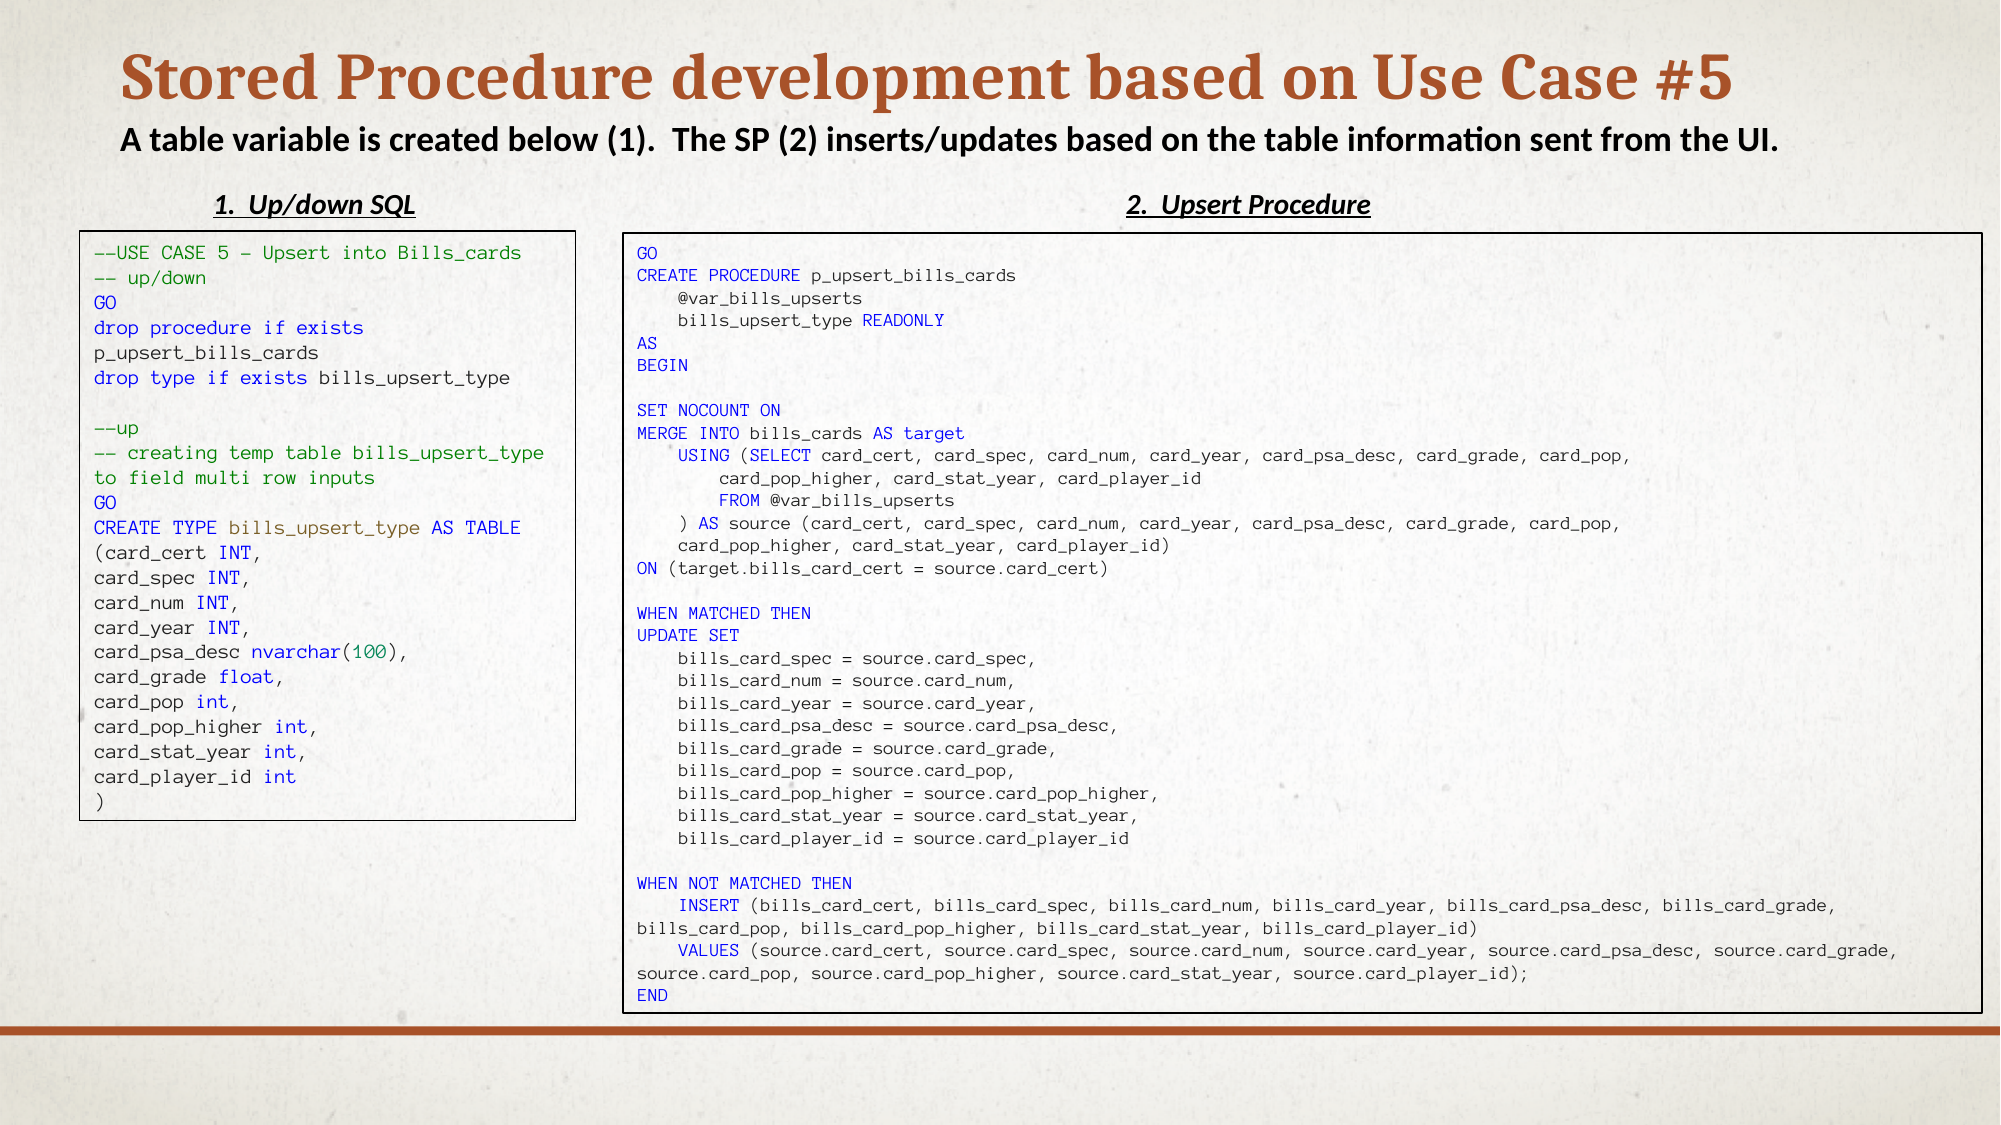

# Stored Procedure development based on Use Case #5
A table variable is created below (1).  The SP (2) inserts/updates based on the table information sent from the UI.
2.  Upsert Procedure
1.  Up/down SQL
--USE CASE 5 - Upsert into Bills_cards
-- up/down
GO
drop procedure if exists p_upsert_bills_cards
drop type if exists bills_upsert_type
--up
-- creating temp table bills_upsert_type to field multi row inputs
GO
CREATE TYPE bills_upsert_type AS TABLE
(card_cert INT,
card_spec INT,
card_num INT,
card_year INT,
card_psa_desc nvarchar(100),
card_grade float,
card_pop int,
card_pop_higher int,
card_stat_year int,
card_player_id int
)
GO
CREATE PROCEDURE p_upsert_bills_cards
    @var_bills_upserts
    bills_upsert_type READONLY
AS
BEGIN
SET NOCOUNT ON
MERGE INTO bills_cards AS target
    USING (SELECT card_cert, card_spec, card_num, card_year, card_psa_desc, card_grade, card_pop,
        card_pop_higher, card_stat_year, card_player_id
        FROM @var_bills_upserts
    ) AS source (card_cert, card_spec, card_num, card_year, card_psa_desc, card_grade, card_pop,
    card_pop_higher, card_stat_year, card_player_id)
ON (target.bills_card_cert = source.card_cert)
WHEN MATCHED THEN
UPDATE SET
    bills_card_spec = source.card_spec,
    bills_card_num = source.card_num,
    bills_card_year = source.card_year,
    bills_card_psa_desc = source.card_psa_desc,
    bills_card_grade = source.card_grade,
    bills_card_pop = source.card_pop,
    bills_card_pop_higher = source.card_pop_higher,
    bills_card_stat_year = source.card_stat_year,
    bills_card_player_id = source.card_player_id
WHEN NOT MATCHED THEN
    INSERT (bills_card_cert, bills_card_spec, bills_card_num, bills_card_year, bills_card_psa_desc, bills_card_grade, bills_card_pop, bills_card_pop_higher, bills_card_stat_year, bills_card_player_id)
    VALUES (source.card_cert, source.card_spec, source.card_num, source.card_year, source.card_psa_desc, source.card_grade, source.card_pop, source.card_pop_higher, source.card_stat_year, source.card_player_id);
END